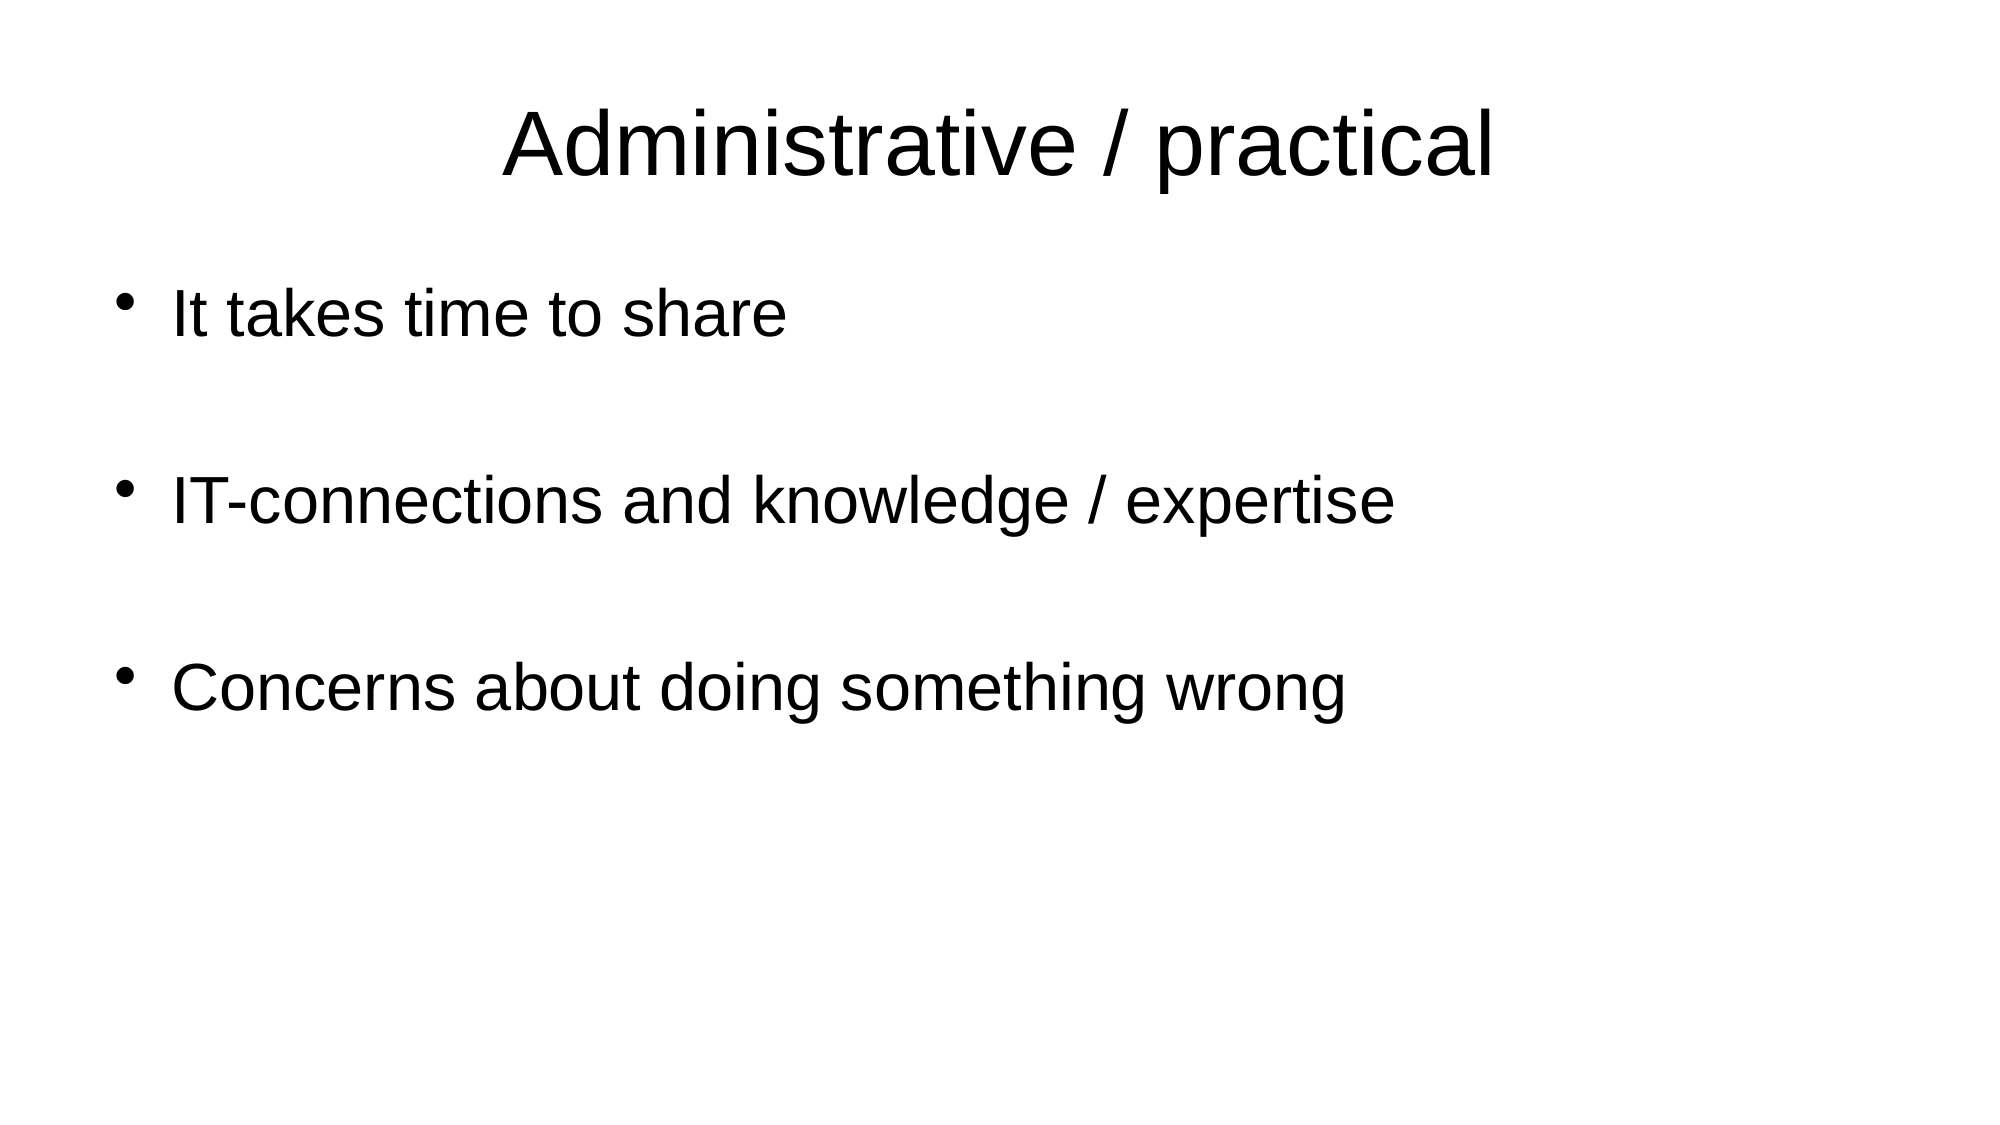

# Administrative / practical
It takes time to share

IT-connections and knowledge / expertise

Concerns about doing something wrong